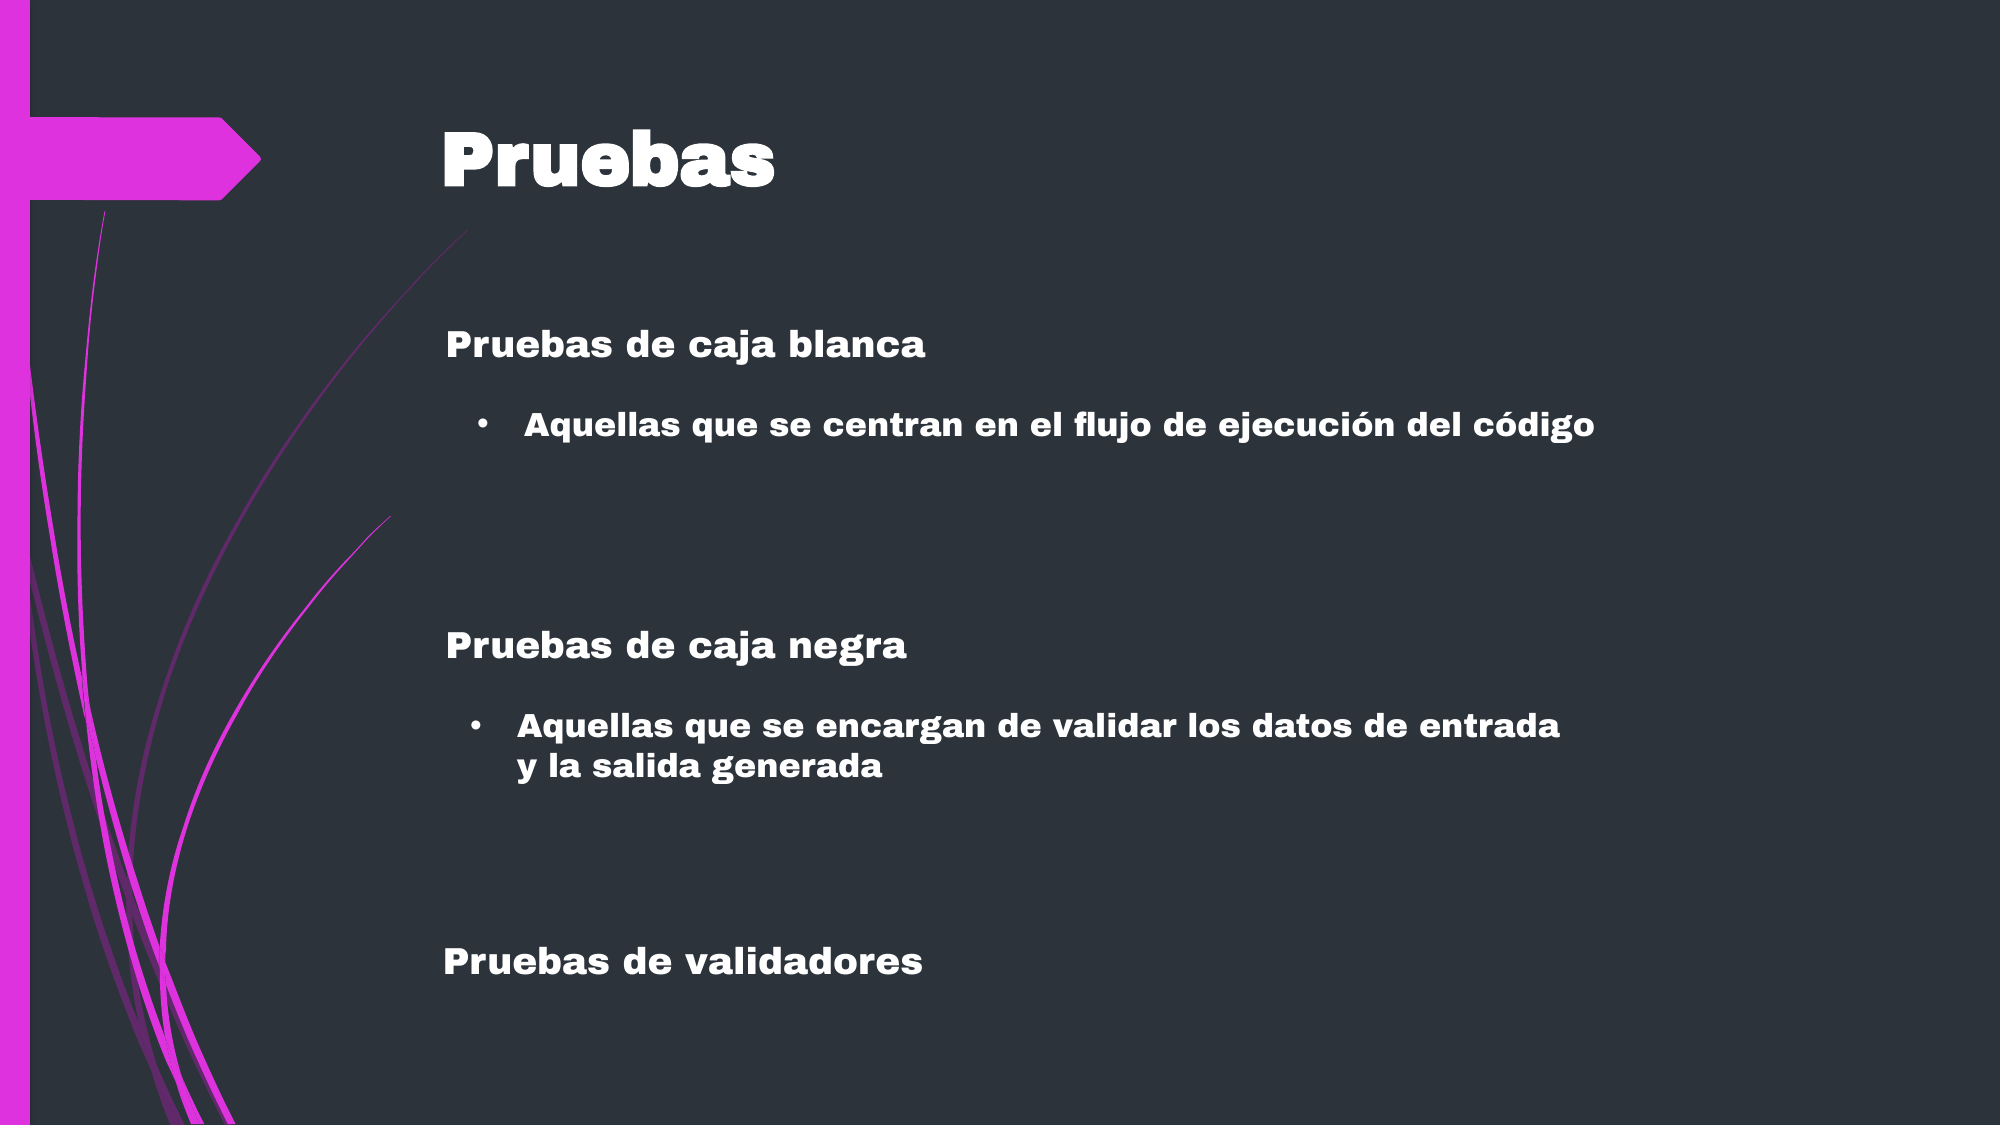

# Pruebas
Pruebas de caja blanca
Aquellas que se centran en el flujo de ejecución del código
Pruebas de caja negra
Aquellas que se encargan de validar los datos de entrada y la salida generada
Pruebas de validadores